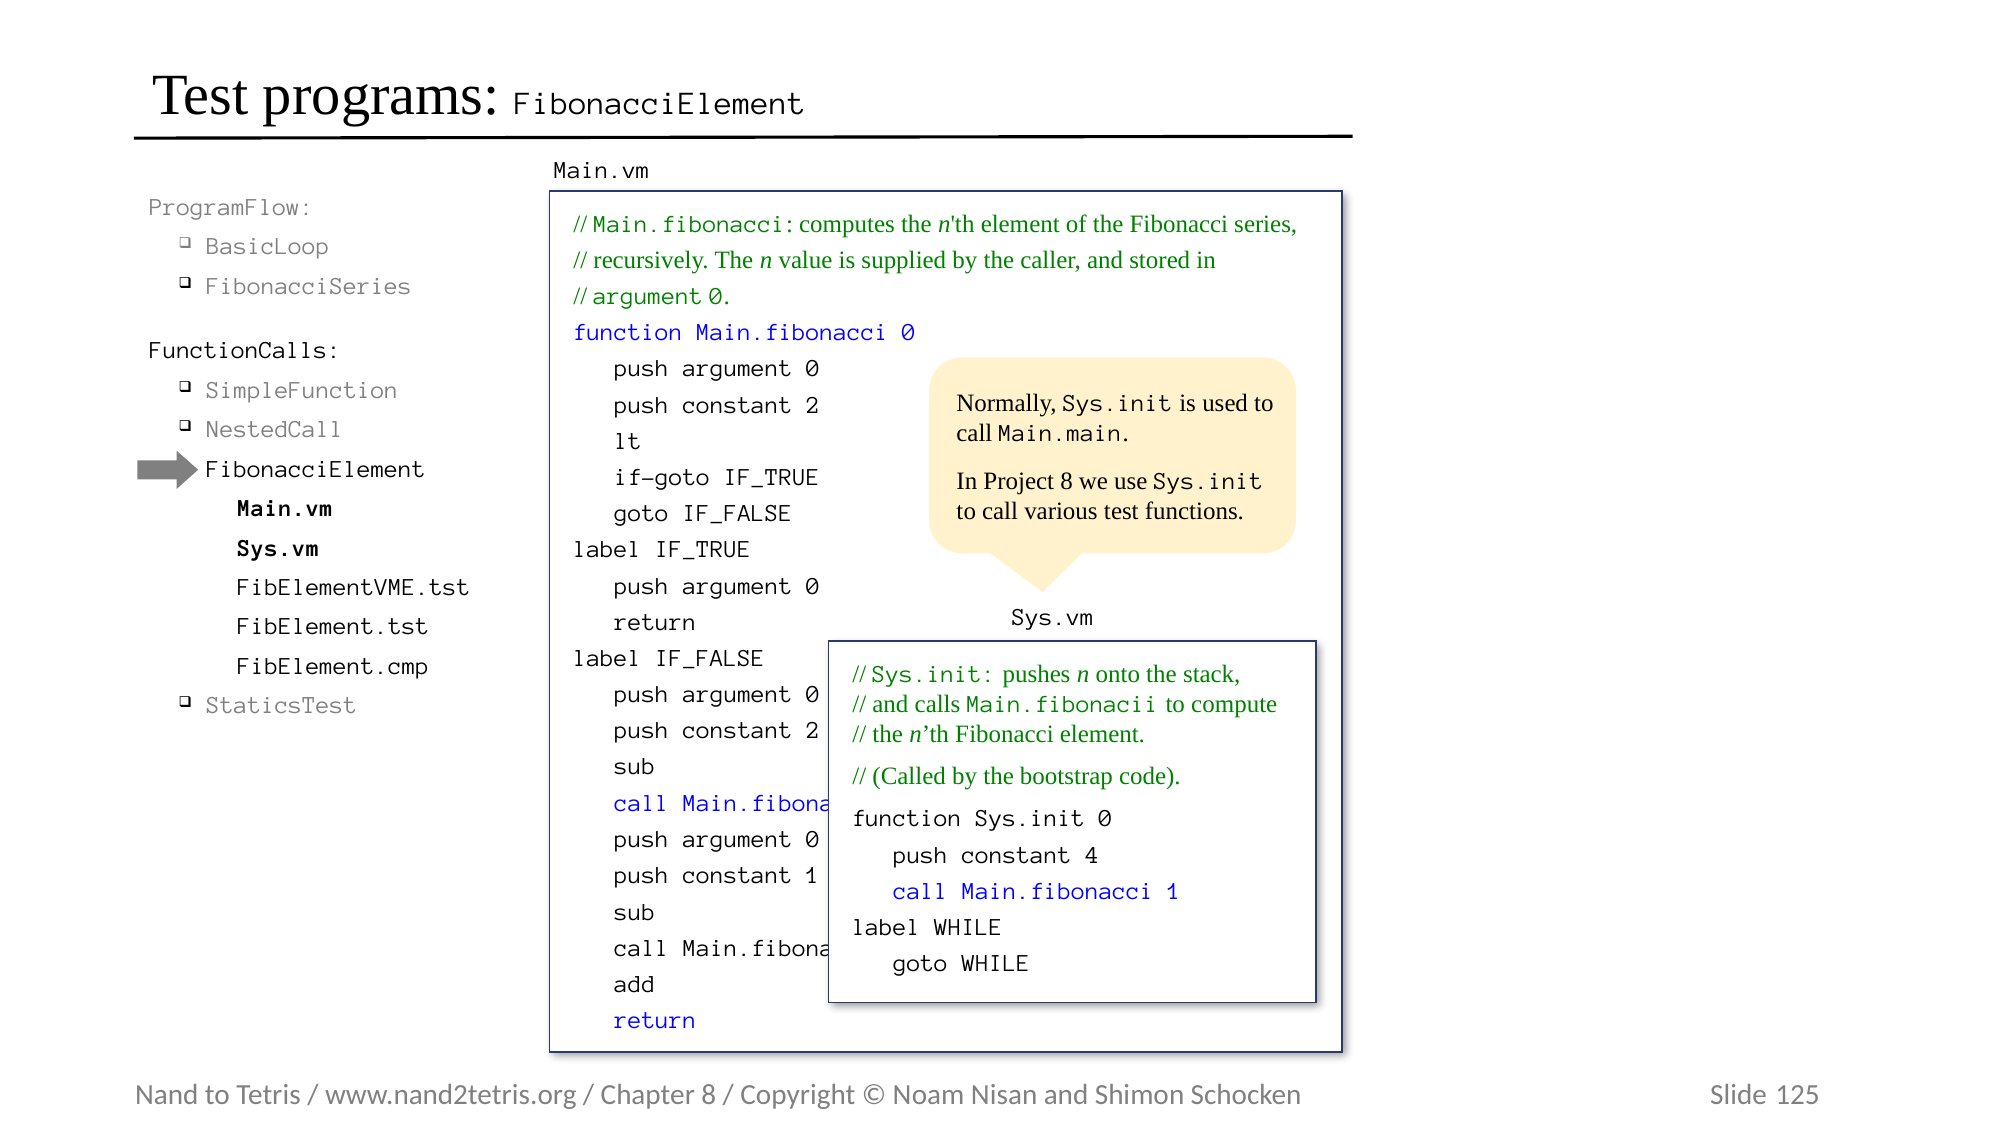

# Test programs: FibonacciElement

Main.vm
ProgramFlow:
BasicLoop
FibonacciSeries
FunctionCalls:
SimpleFunction
NestedCall
FibonacciElement
Main.vm
Sys.vm
FibElementVME.tst
FibElement.tst
FibElement.cmp
StaticsTest

// Main.fibonacci: computes the n'th element of the Fibonacci series,
// recursively. The n value is supplied by the caller, and stored in
// argument 0.
function Main.fibonacci 0
   push argument 0
   push constant 2
   lt
   if-goto IF_TRUE
   goto IF_FALSE
label IF_TRUE
   push argument 0
   return
label IF_FALSE
   push argument 0
   push constant 2
   sub
   call Main.fibonacci 1
   push argument 0
   push constant 1
   sub
   call Main.fibonacci 1
   add
   return
Normally, Sys.init is used to call Main.main.
In Project 8 we use Sys.init to call various test functions.

Sys.vm
// Sys.init: pushes n onto the stack,
// and calls Main.fibonacii to compute
// the n’th Fibonacci element.
// (Called by the bootstrap code).
function Sys.init 0
   push constant 4
   call Main.fibonacci 1
label WHILE
   goto WHILE